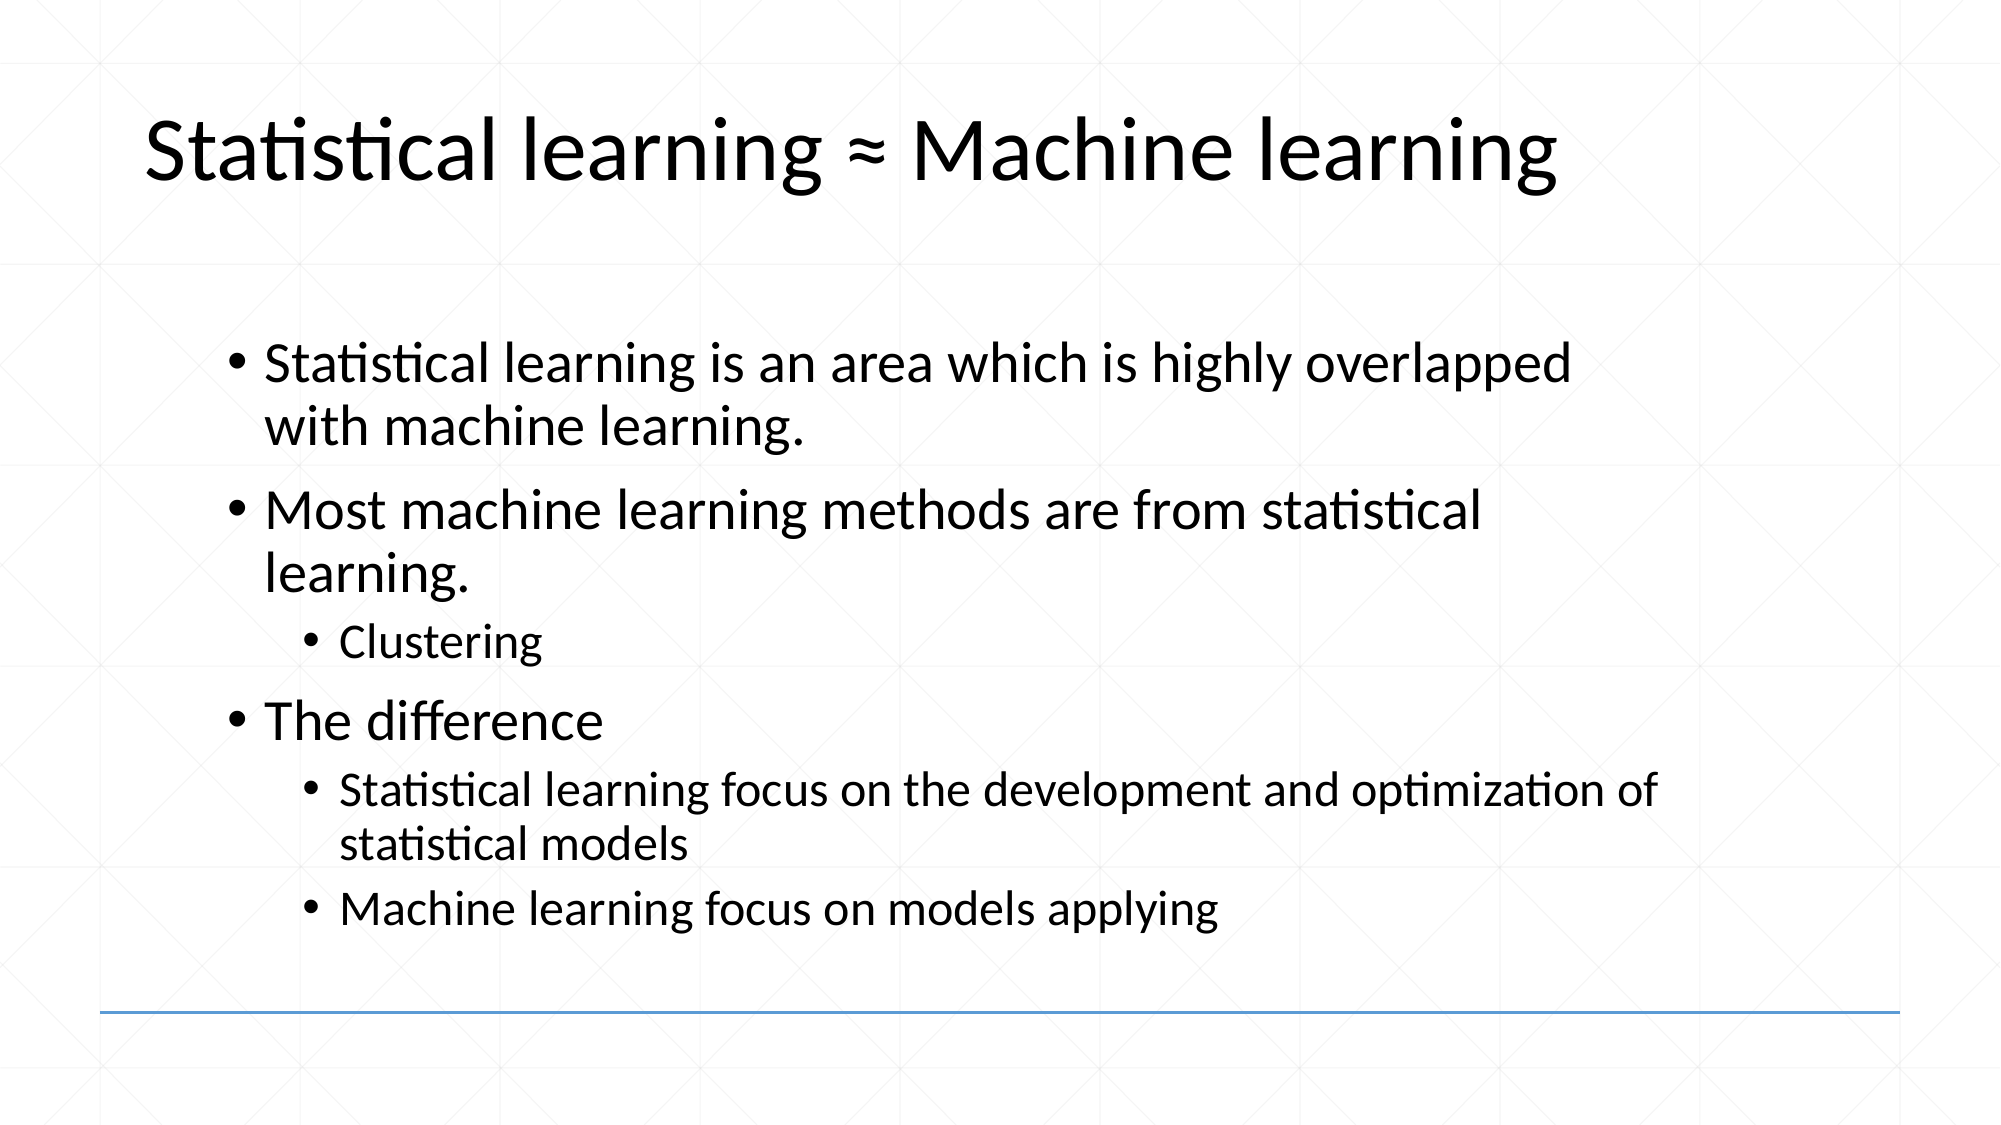

# Statistical learning ≈ Machine learning
Statistical learning is an area which is highly overlapped with machine learning.
Most machine learning methods are from statistical learning.
Clustering
The difference
Statistical learning focus on the development and optimization of statistical models
Machine learning focus on models applying